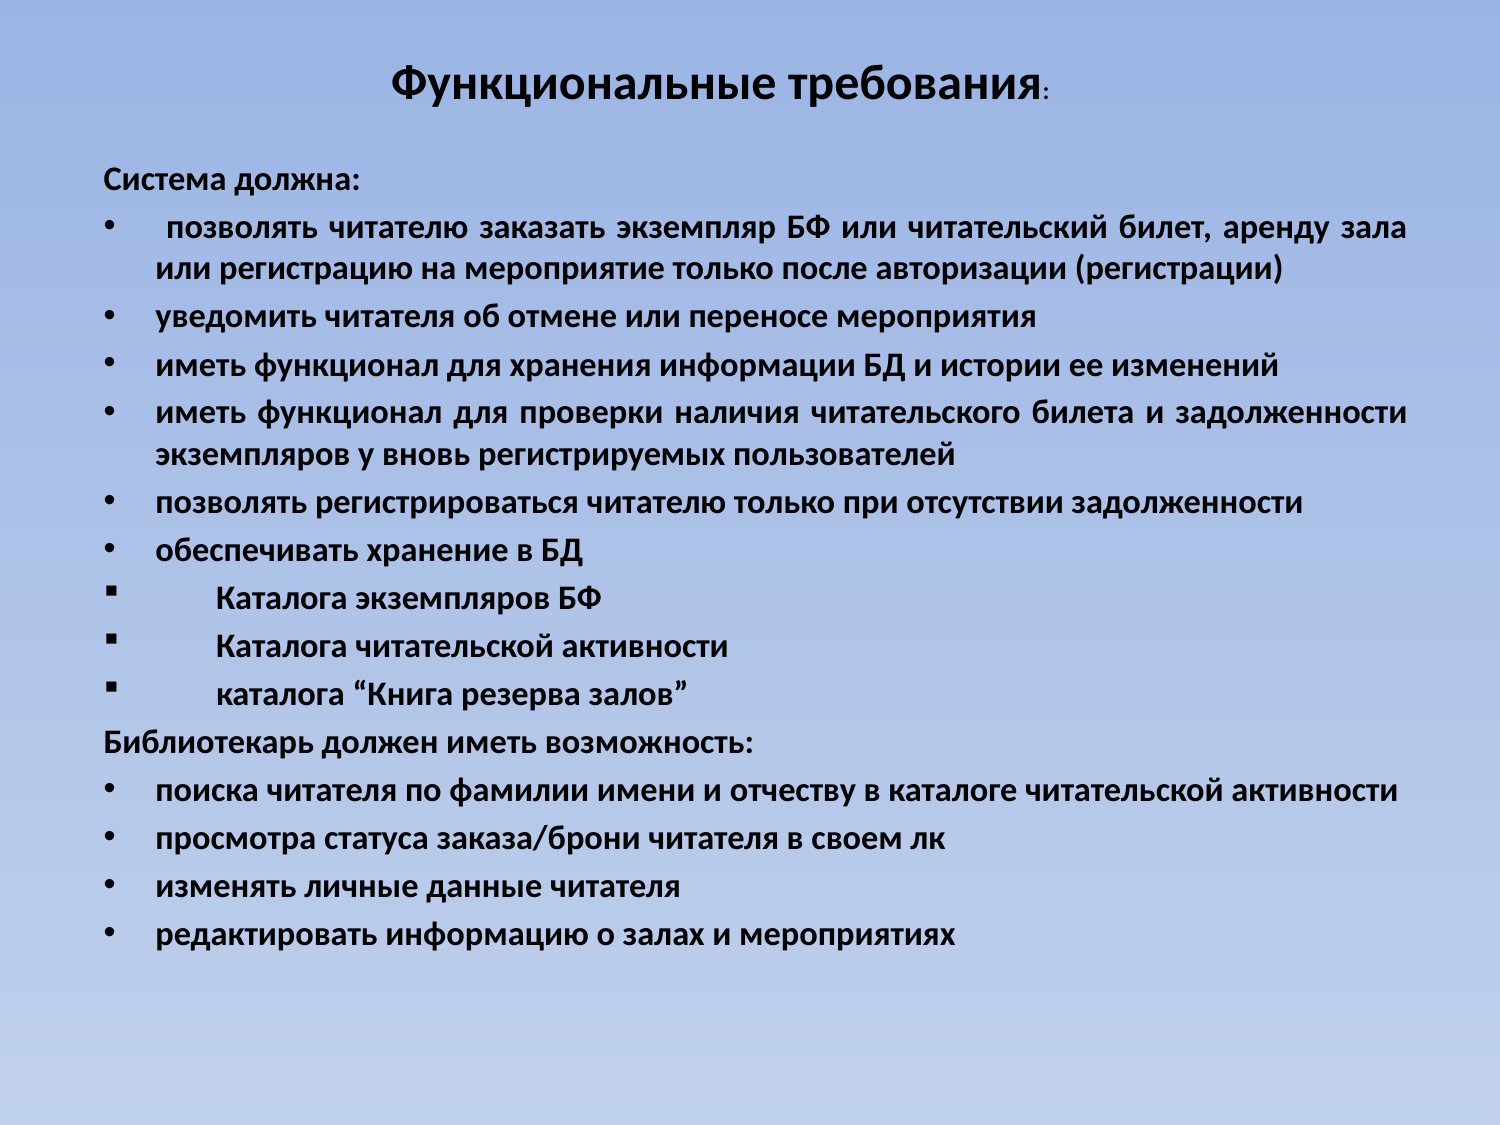

Функциональные требования:

Система должна:
 позволять читателю заказать экземпляр БФ или читательский билет, аренду зала или регистрацию на мероприятие только после авторизации (регистрации)
уведомить читателя об отмене или переносе мероприятия
иметь функционал для хранения информации БД и истории ее изменений
иметь функционал для проверки наличия читательского билета и задолженности экземпляров у вновь регистрируемых пользователей
позволять регистрироваться читателю только при отсутствии задолженности
обеспечивать хранение в БД
Каталога экземпляров БФ
Каталога читательской активности
каталога “Книга резерва залов”
Библиотекарь должен иметь возможность:
поиска читателя по фамилии имени и отчеству в каталоге читательской активности
просмотра статуса заказа/брони читателя в своем лк
изменять личные данные читателя
редактировать информацию о залах и мероприятиях